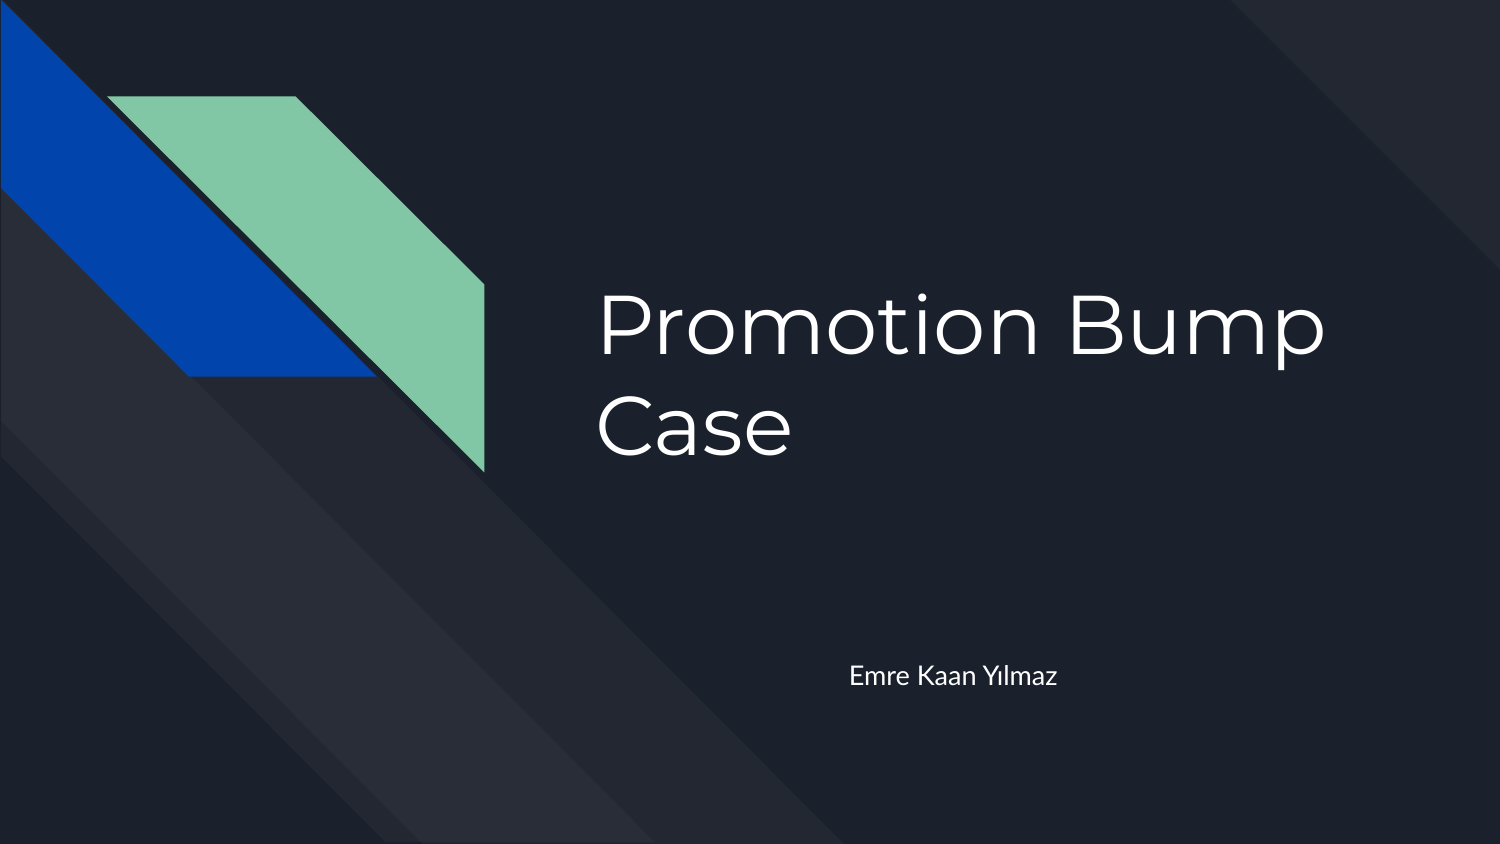

# Promotion Bump Case
Emre Kaan Yılmaz